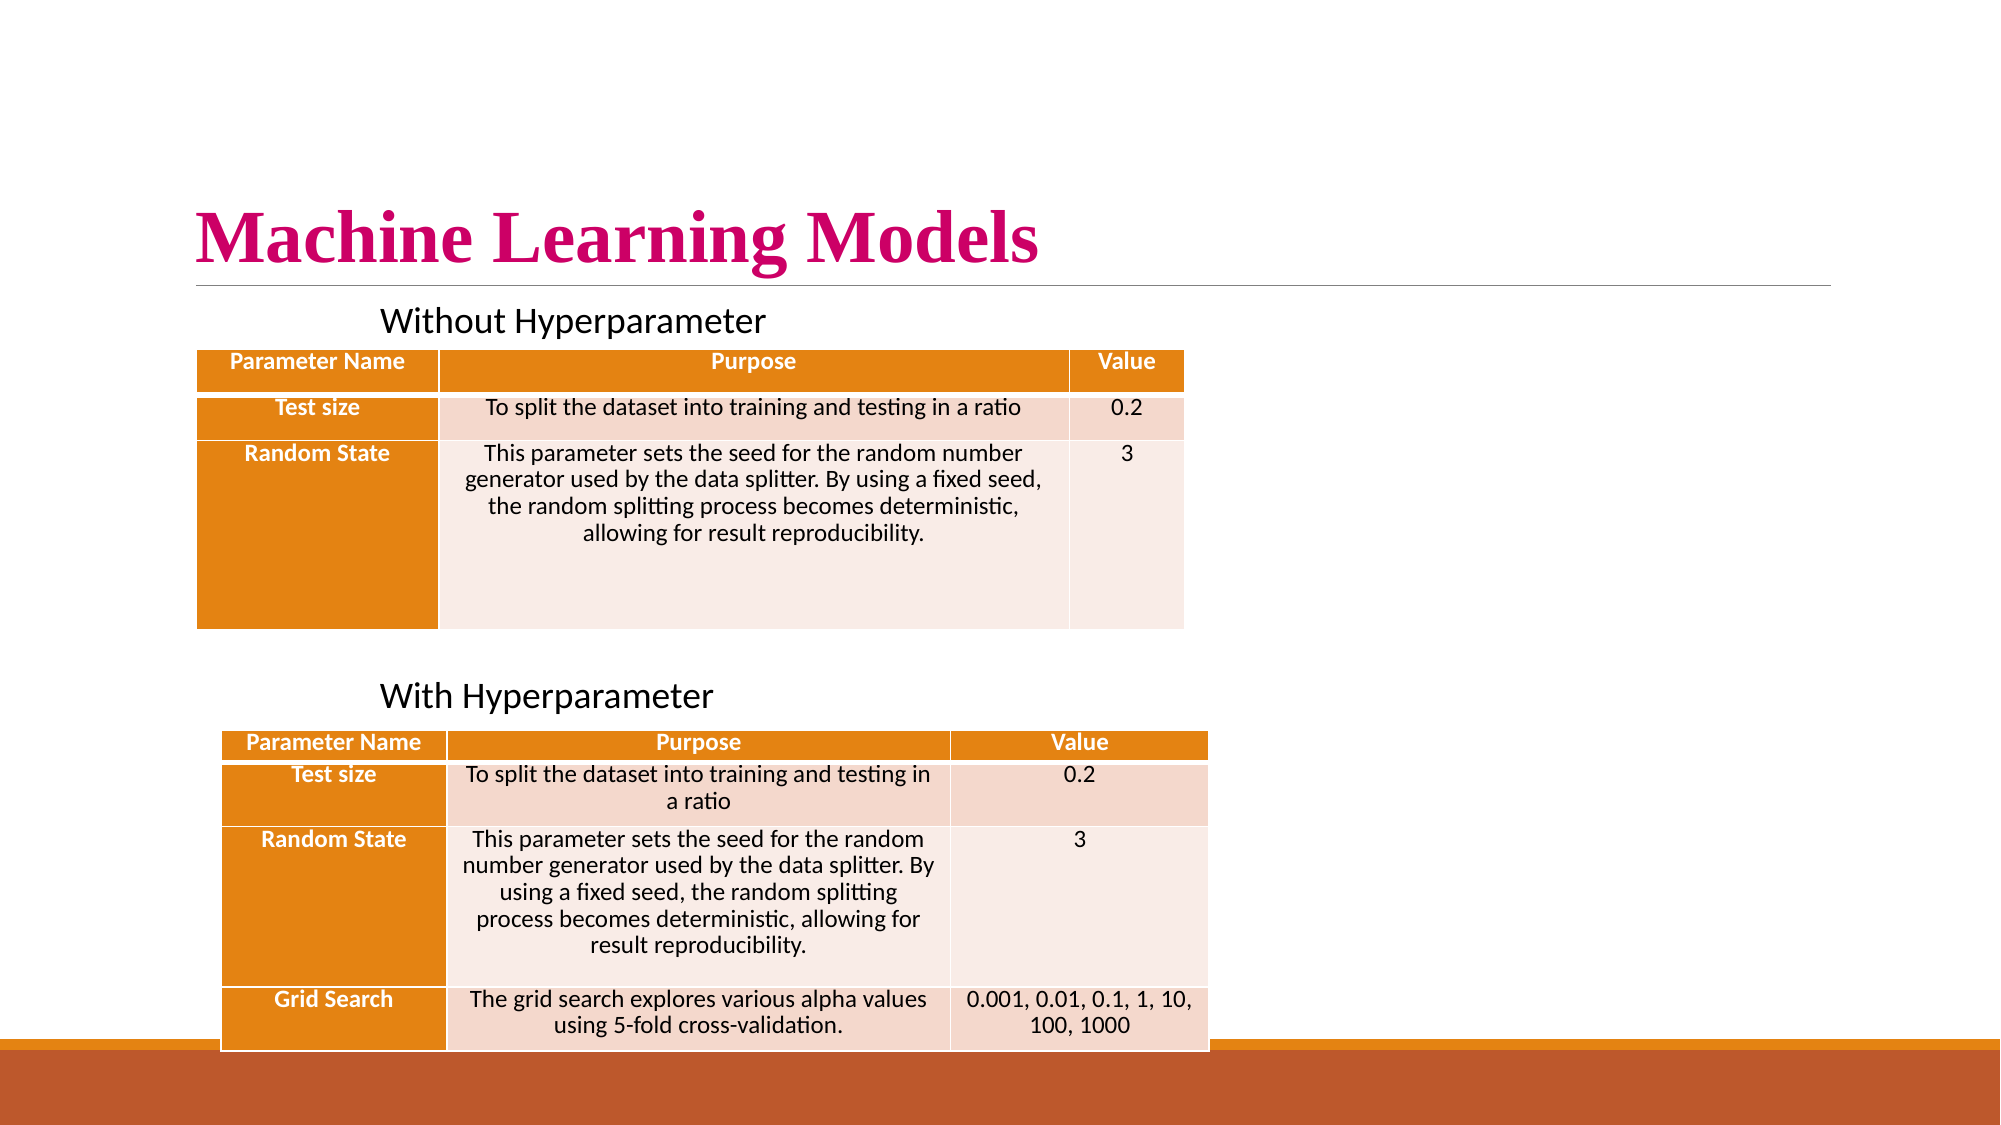

# Machine Learning Models
Without Hyperparameter
| Parameter Name | Purpose | Value |
| --- | --- | --- |
| Test size | To split the dataset into training and testing in a ratio | 0.2 |
| Random State | This parameter sets the seed for the random number generator used by the data splitter. By using a fixed seed, the random splitting process becomes deterministic, allowing for result reproducibility. | 3 |
With Hyperparameter
| Parameter Name | Purpose | Value |
| --- | --- | --- |
| Test size | To split the dataset into training and testing in a ratio | 0.2 |
| Random State | This parameter sets the seed for the random number generator used by the data splitter. By using a fixed seed, the random splitting process becomes deterministic, allowing for result reproducibility. | 3 |
| Grid Search | The grid search explores various alpha values using 5-fold cross-validation. | 0.001, 0.01, 0.1, 1, 10, 100, 1000 |